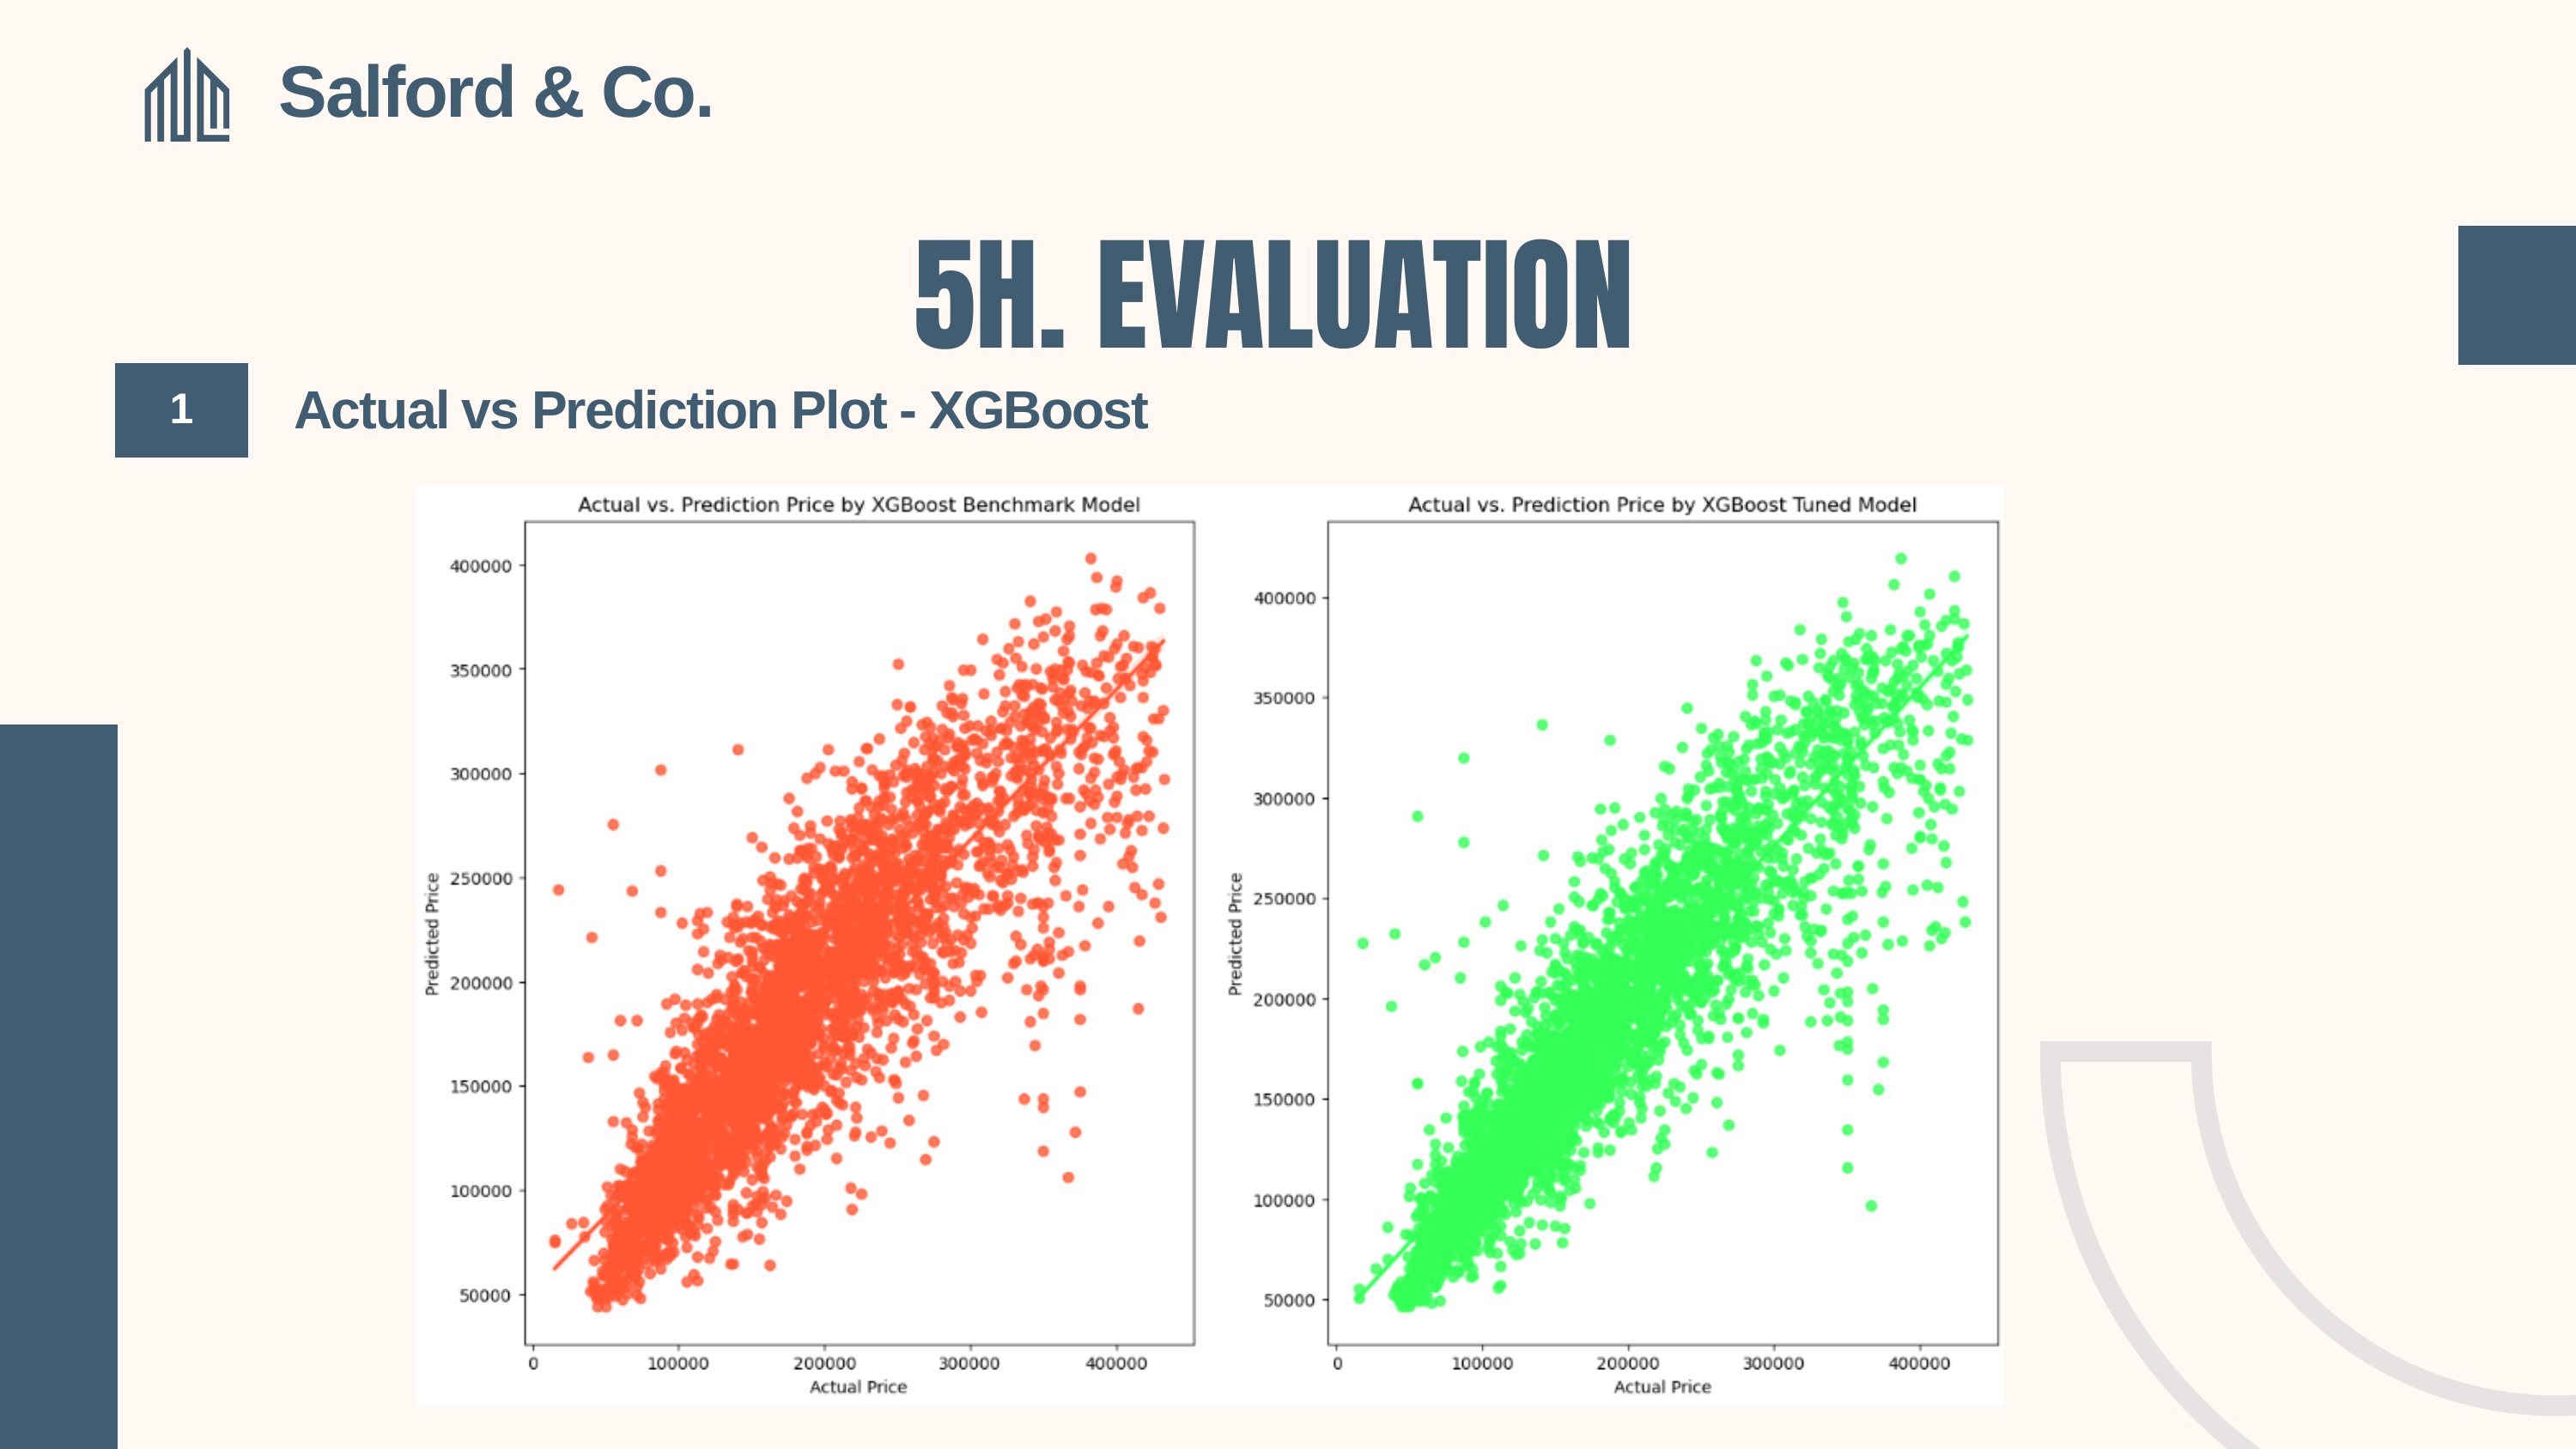

Salford & Co.

5H. EVALUATION

1
Actual vs Prediction Plot - XGBoost